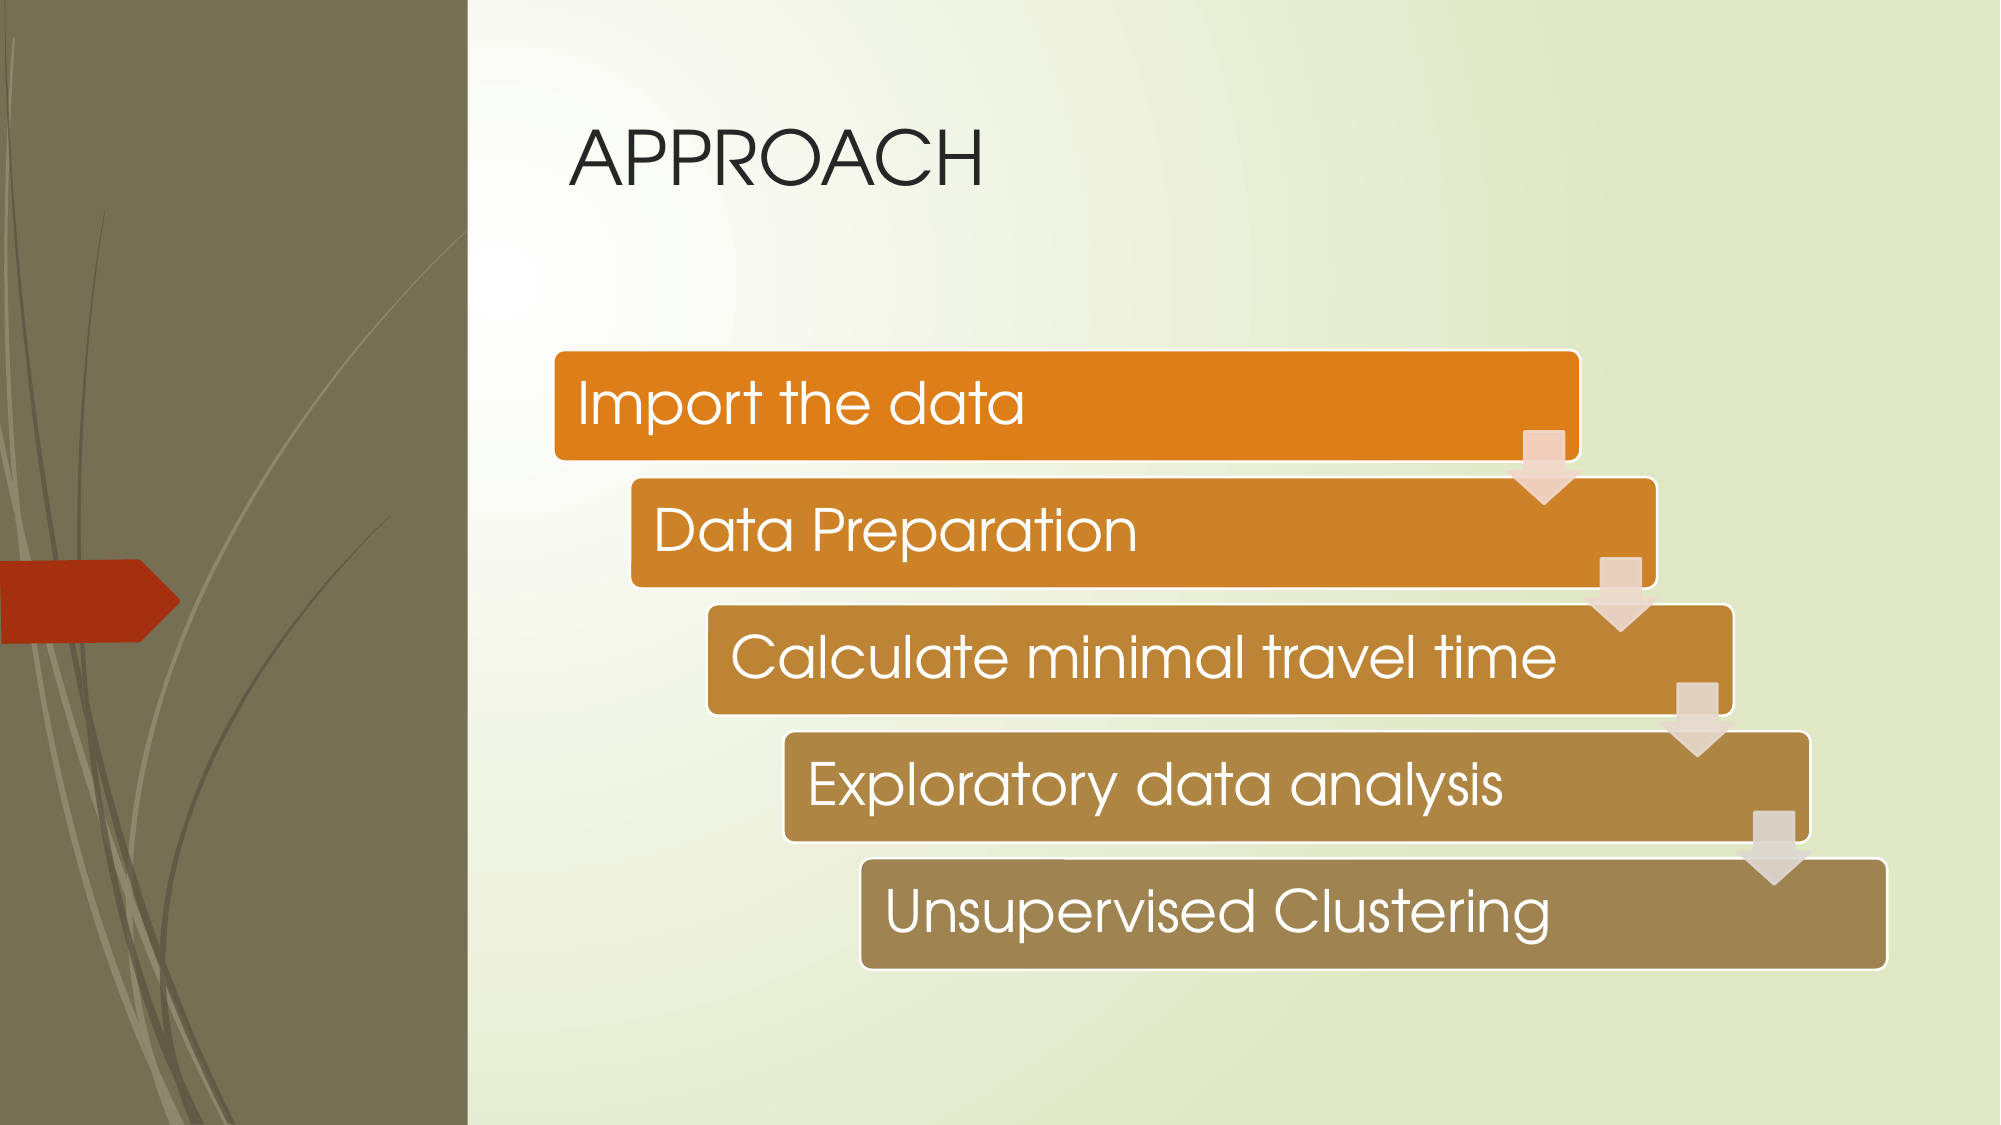

# APPROACH
Import the data
Data Preparation
Calculate minimal travel time
Exploratory data analysis
Unsupervised Clustering